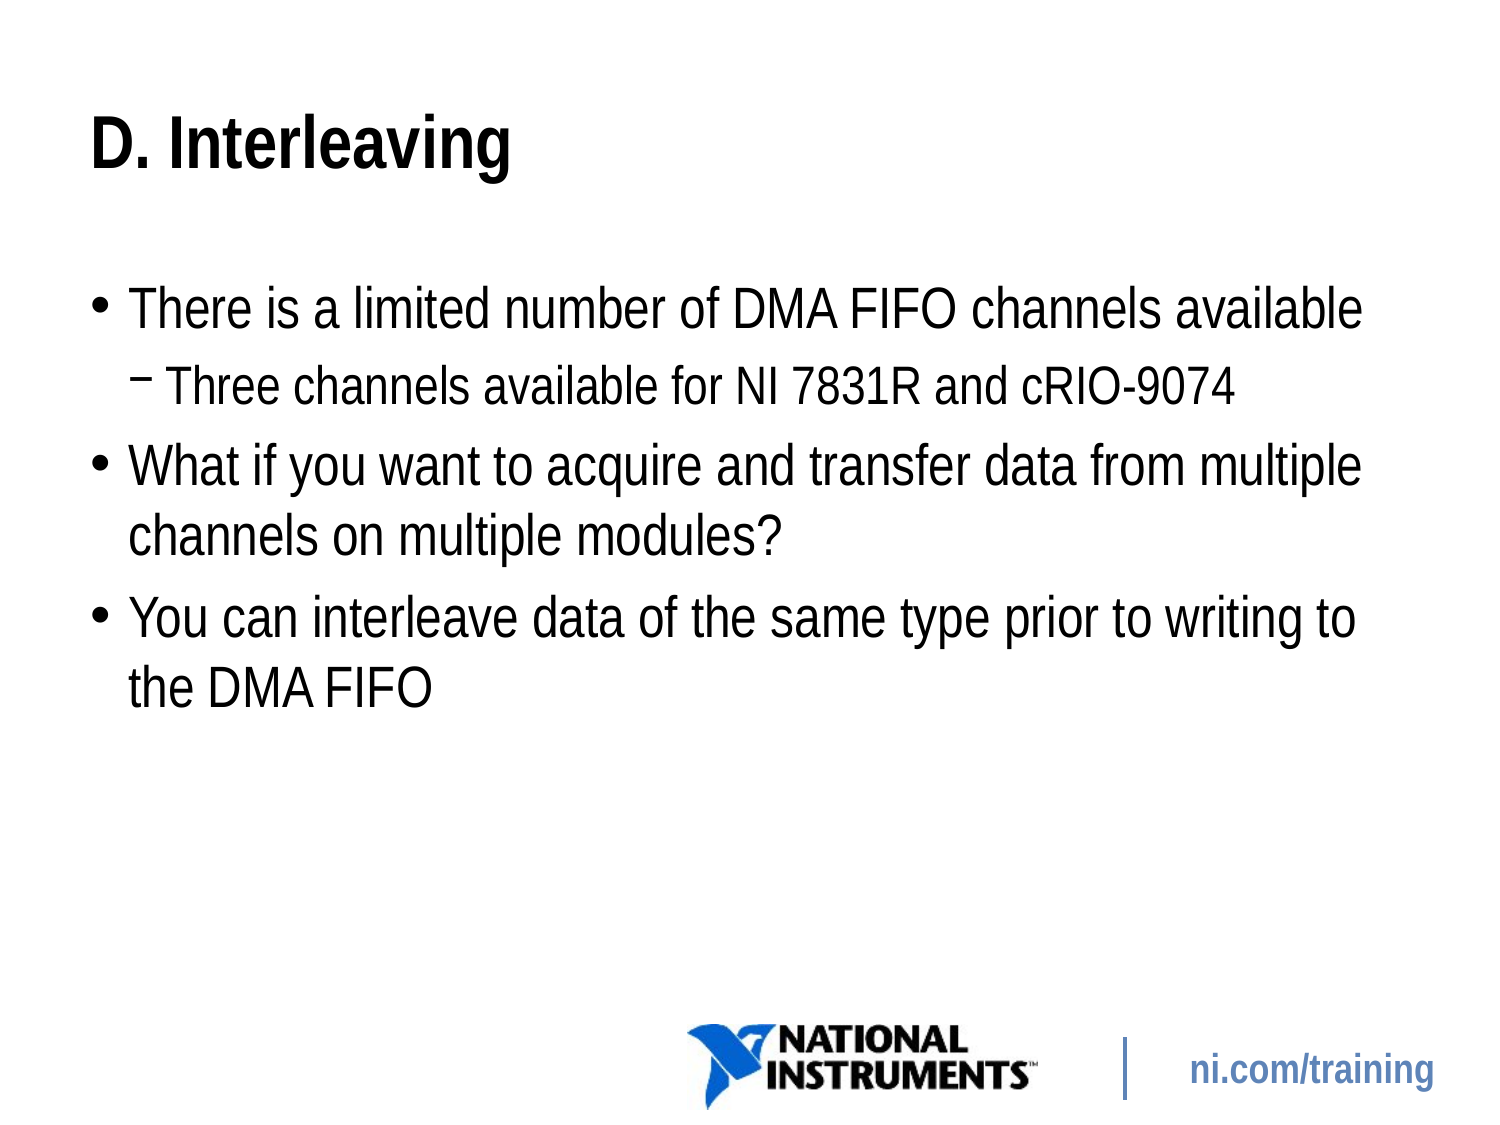

# D. Interleaving
There is a limited number of DMA FIFO channels available
Three channels available for NI 7831R and cRIO-9074
What if you want to acquire and transfer data from multiple channels on multiple modules?
You can interleave data of the same type prior to writing to the DMA FIFO